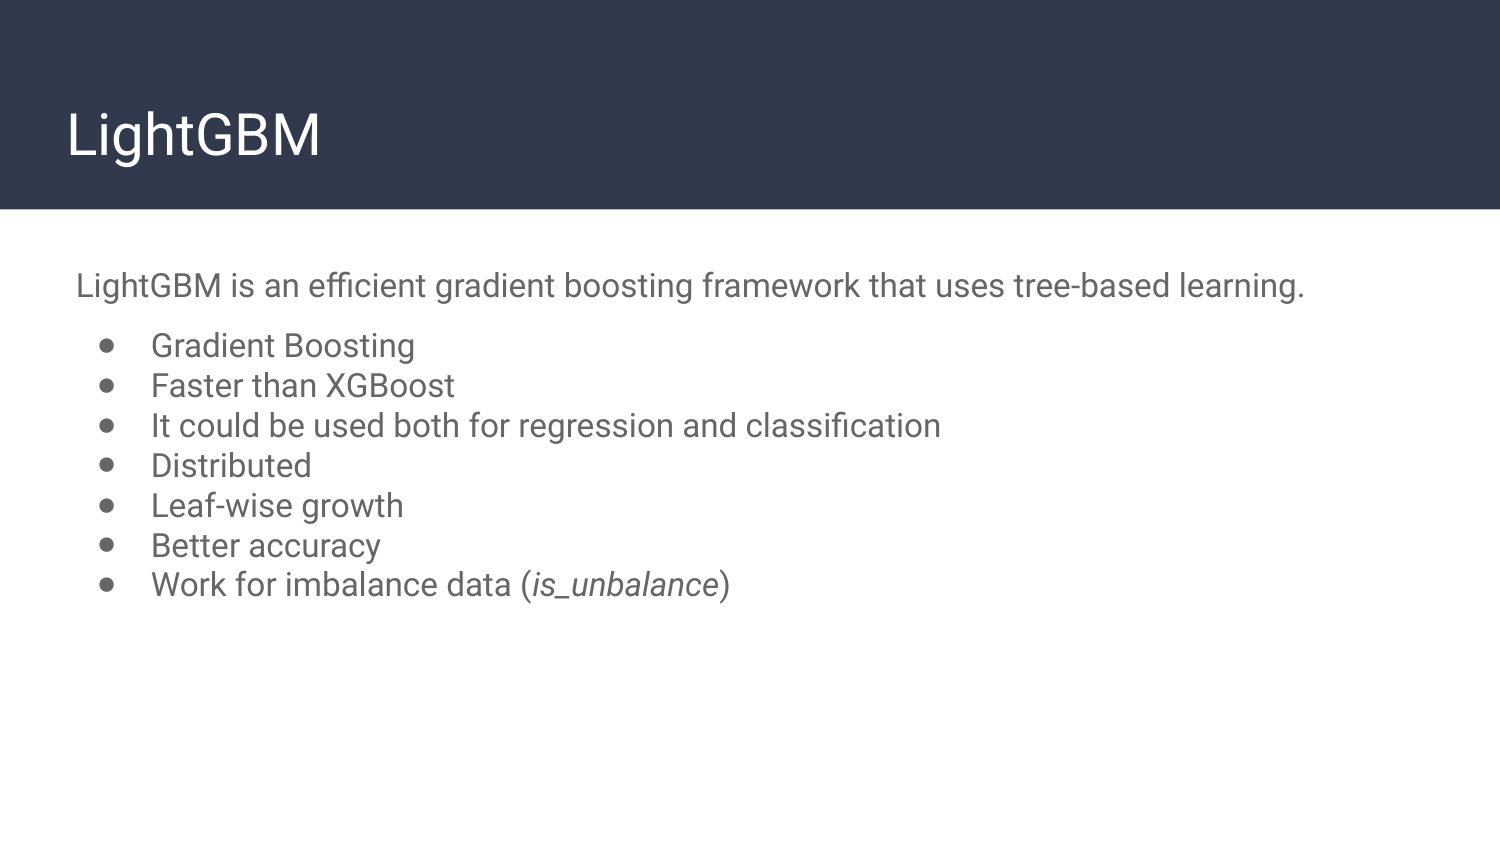

# LightGBM
LightGBM is an efficient gradient boosting framework that uses tree-based learning.
Gradient Boosting
Faster than XGBoost
It could be used both for regression and classification
Distributed
Leaf-wise growth
Better accuracy
Work for imbalance data (is_unbalance)